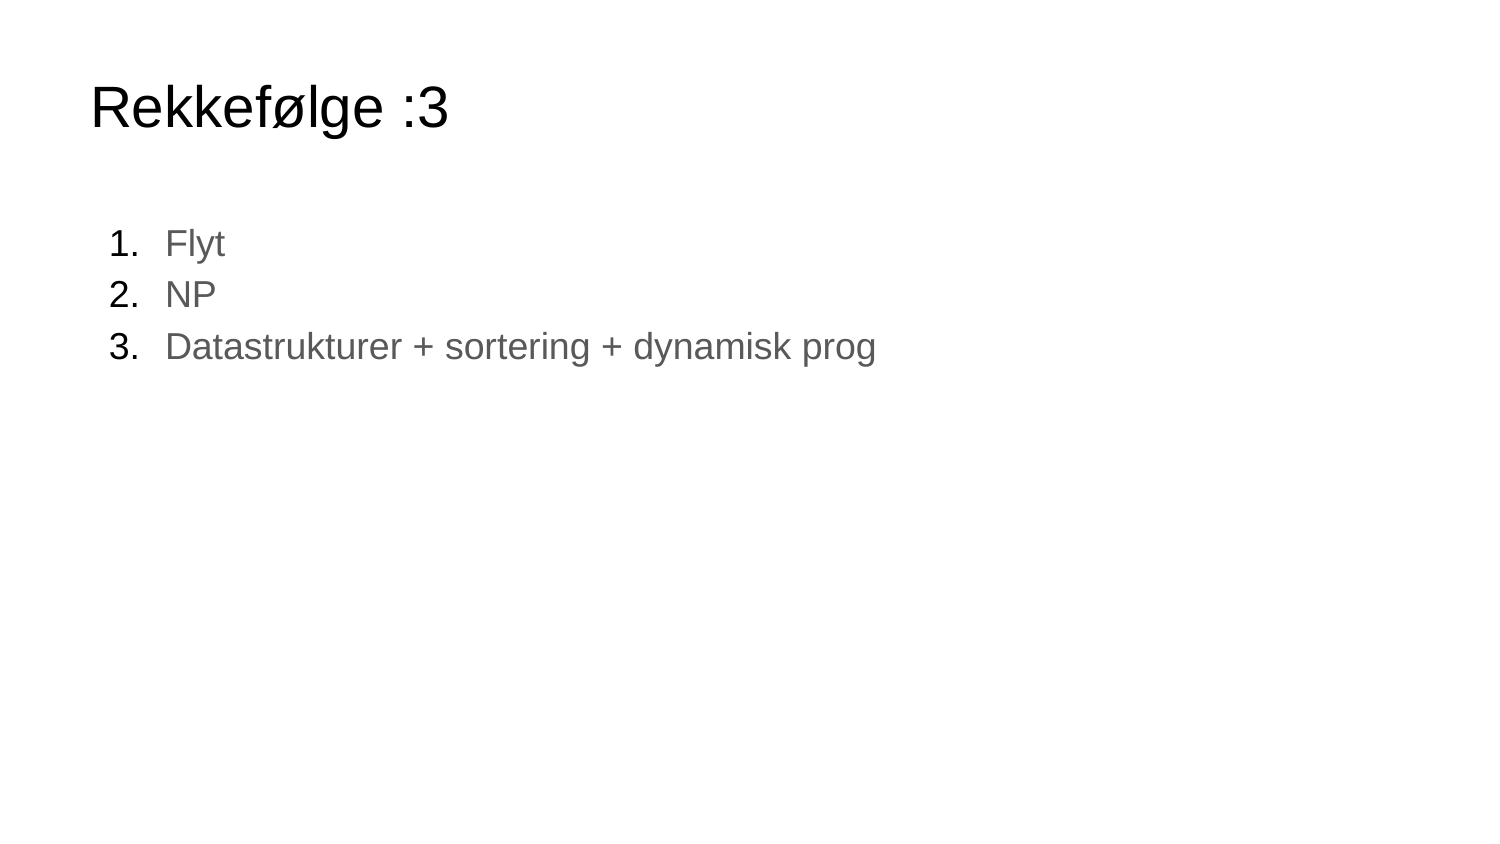

# Rekkefølge :3
Flyt
NP
Datastrukturer + sortering + dynamisk prog